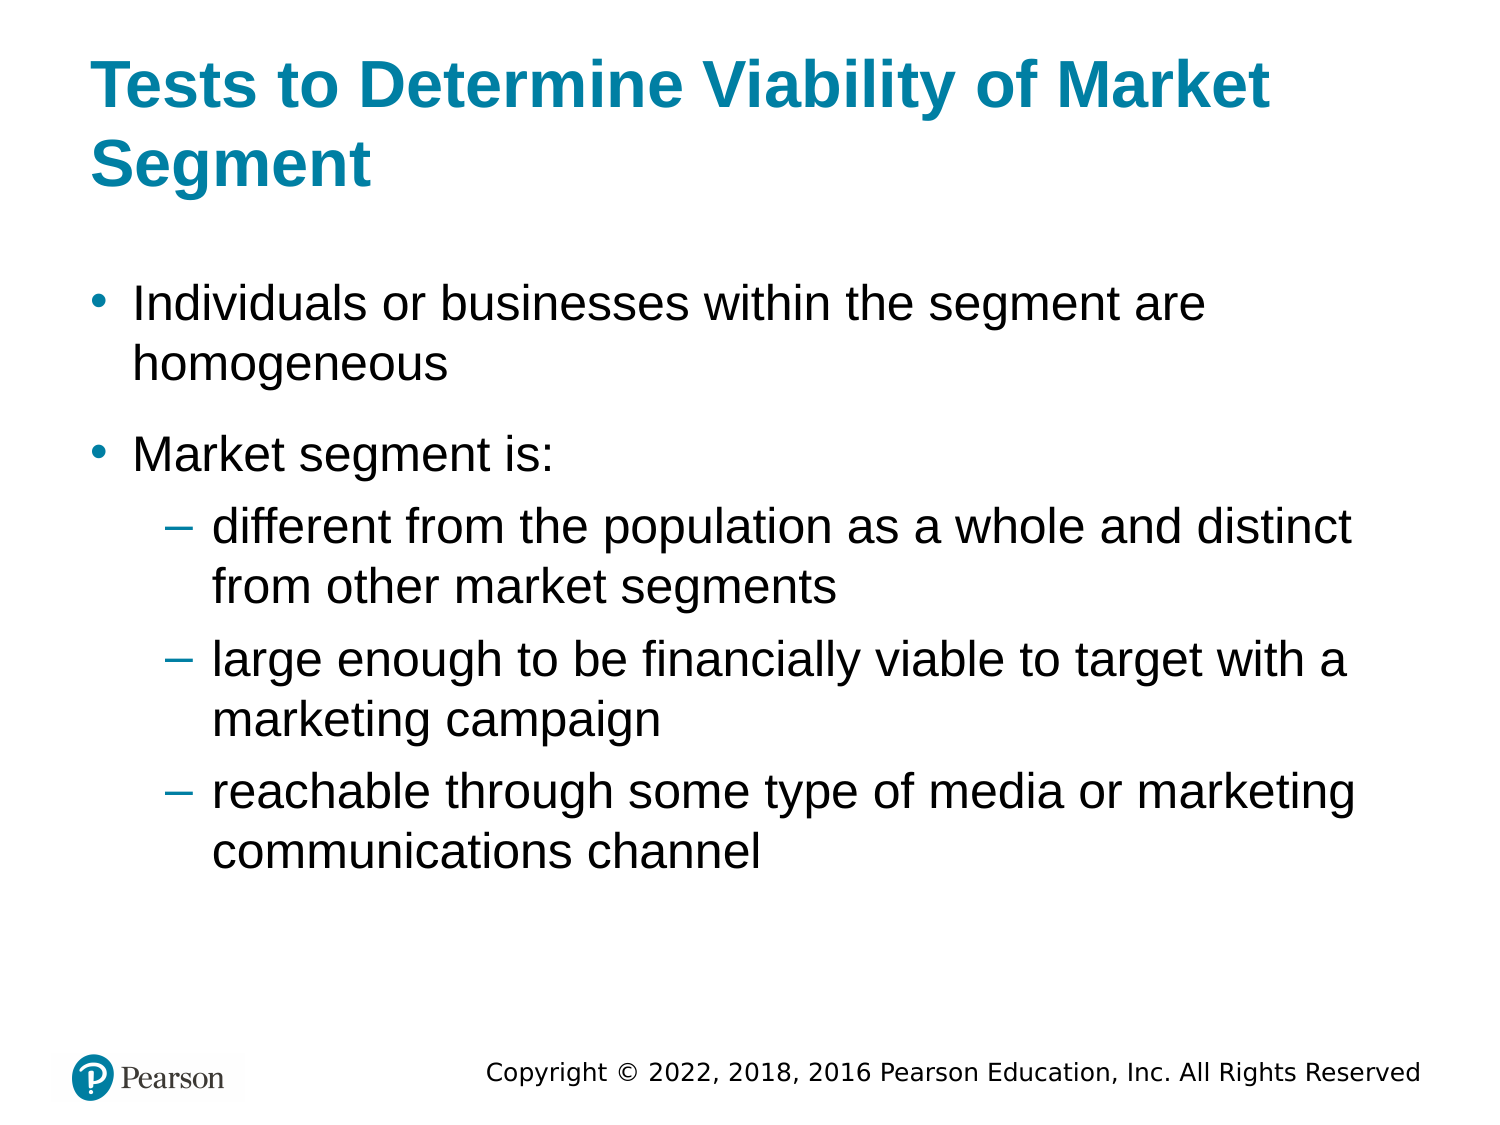

# Tests to Determine Viability of Market Segment
Individuals or businesses within the segment are homogeneous
Market segment is:
different from the population as a whole and distinct from other market segments
large enough to be financially viable to target with a marketing campaign
reachable through some type of media or marketing communications channel